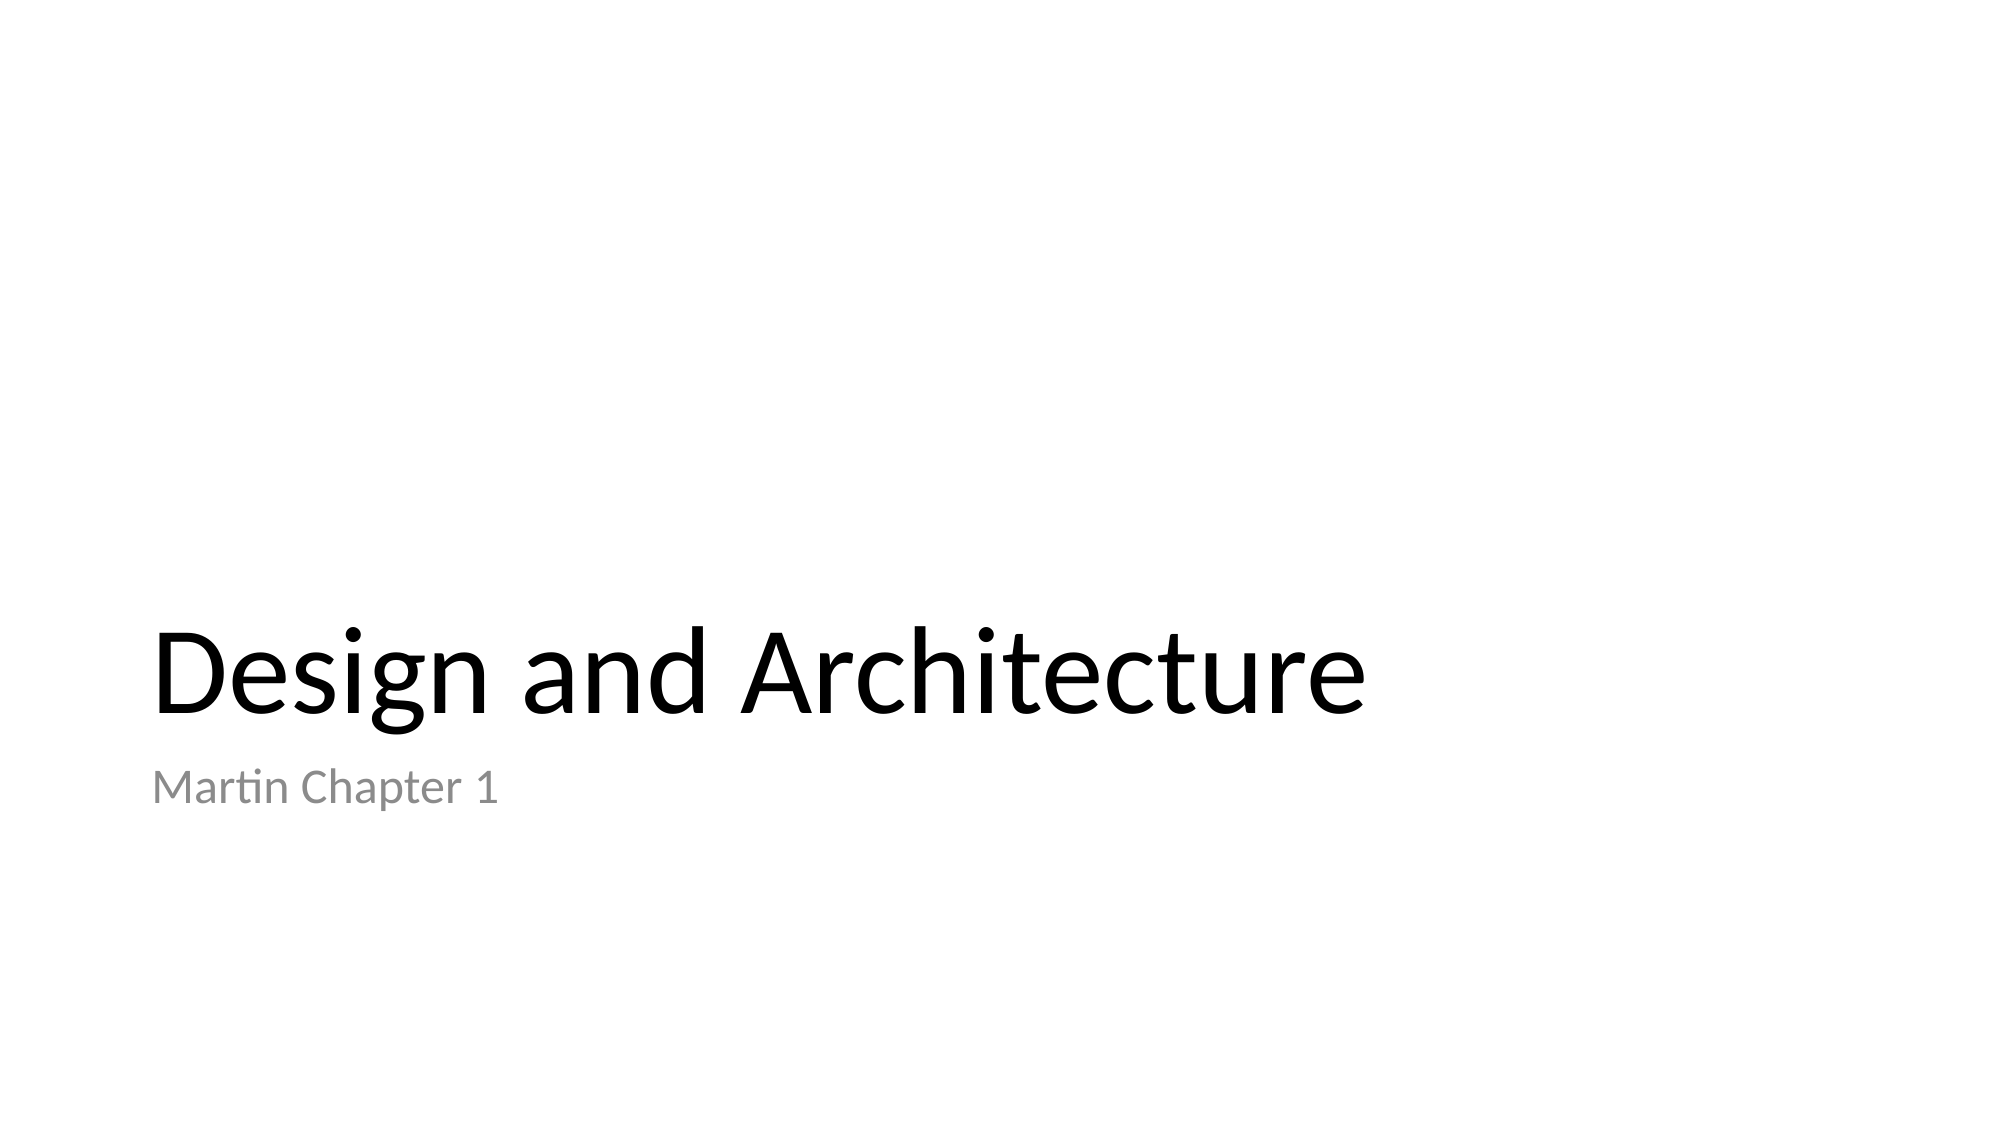

# Design and Architecture
Martin Chapter 1